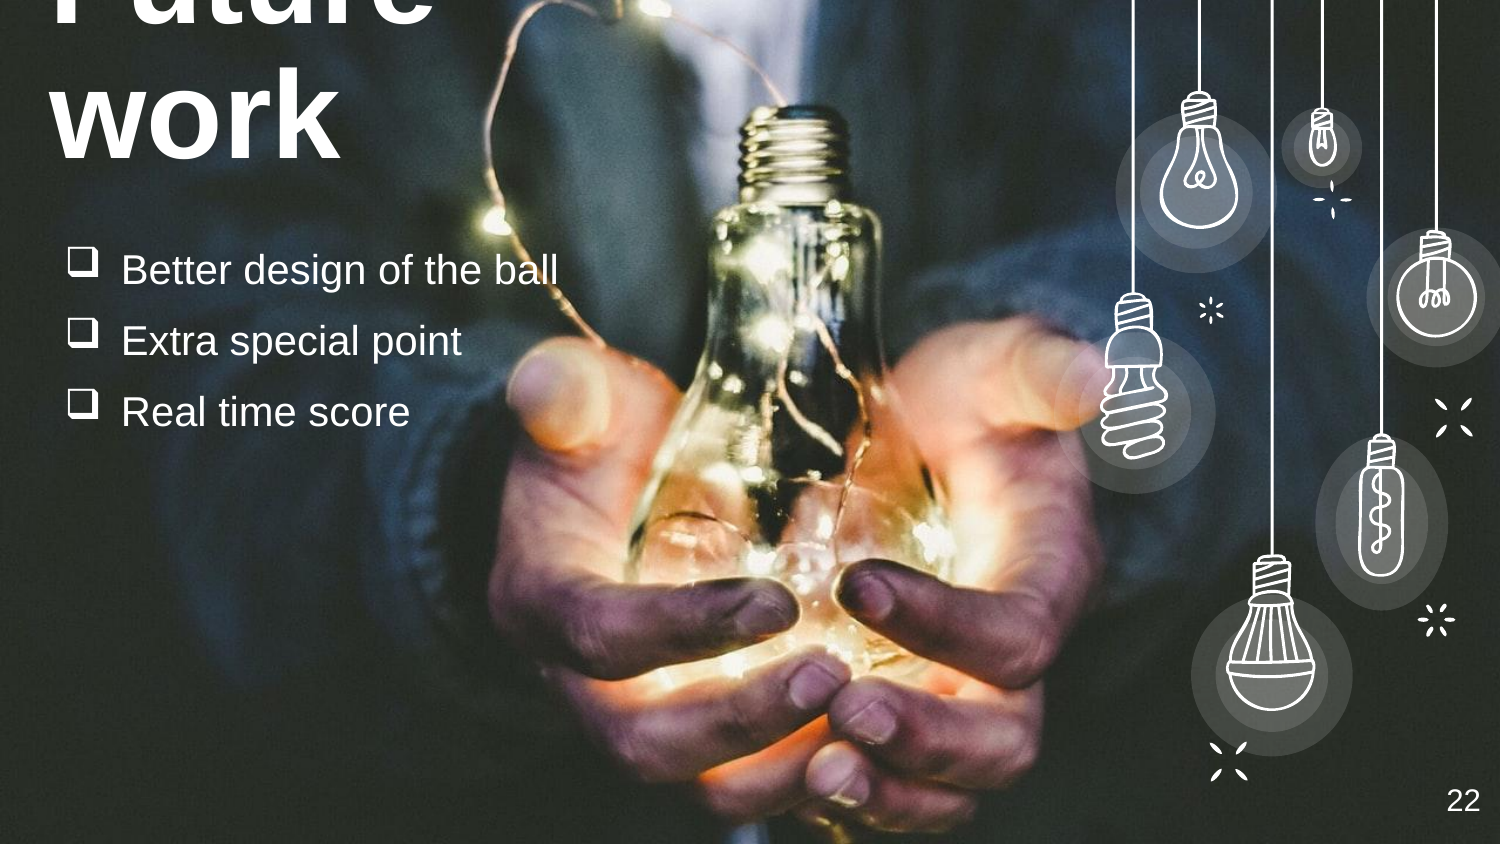

Future work
Better design of the ball
Extra special point
Real time score

22